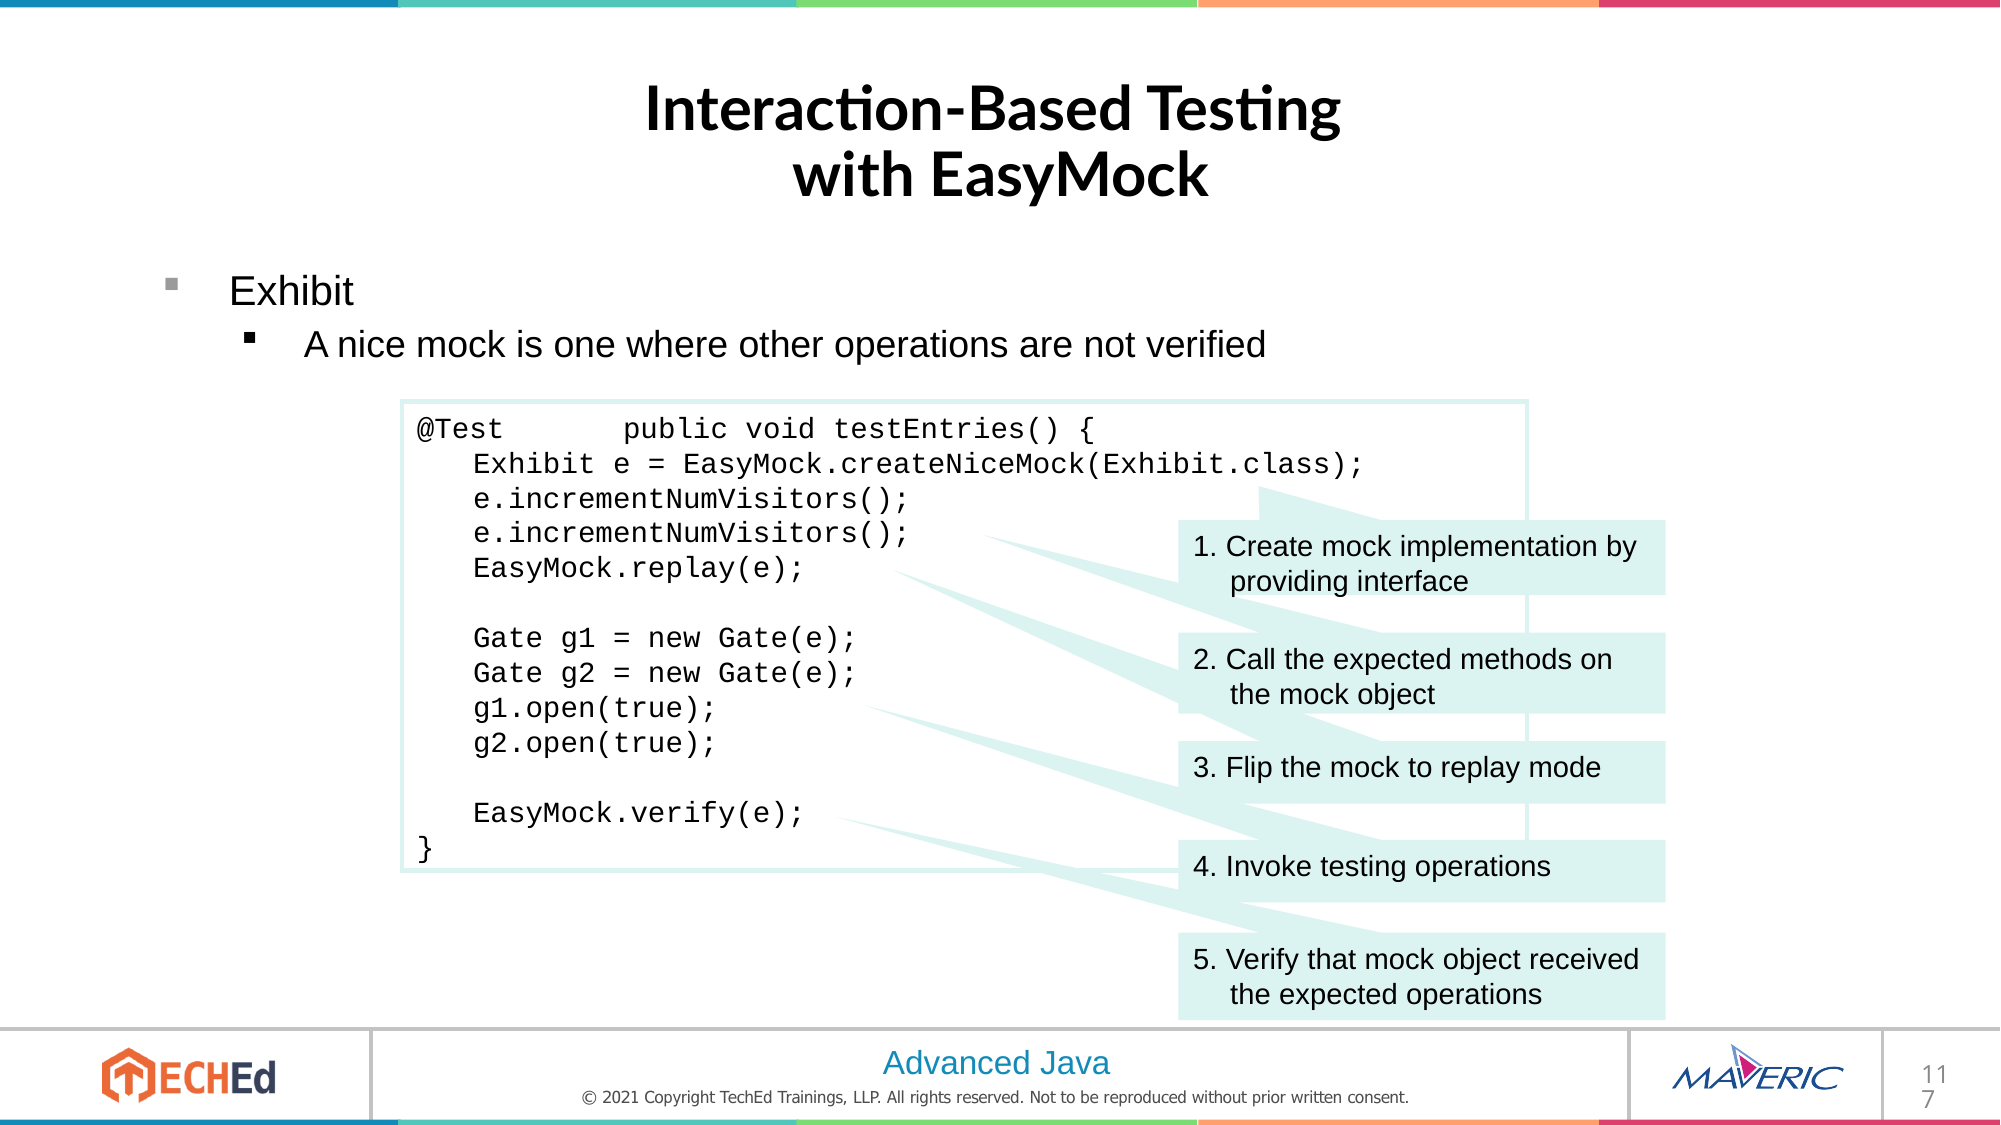

# Interaction-Based Testing with EasyMock
Exhibit
A nice mock is one where other operations are not verified

@Test	public void testEntries() {
	Exhibit e = EasyMock.createNiceMock(Exhibit.class);
	e.incrementNumVisitors();
	e.incrementNumVisitors();
	EasyMock.replay(e);

	Gate g1 = new Gate(e);
	Gate g2 = new Gate(e);
	g1.open(true);
	g2.open(true);

	EasyMock.verify(e);
}
1. Create mock implementation by providing interface
2. Call the expected methods on the mock object
3. Flip the mock to replay mode
4. Invoke testing operations
5. Verify that mock object received the expected operations